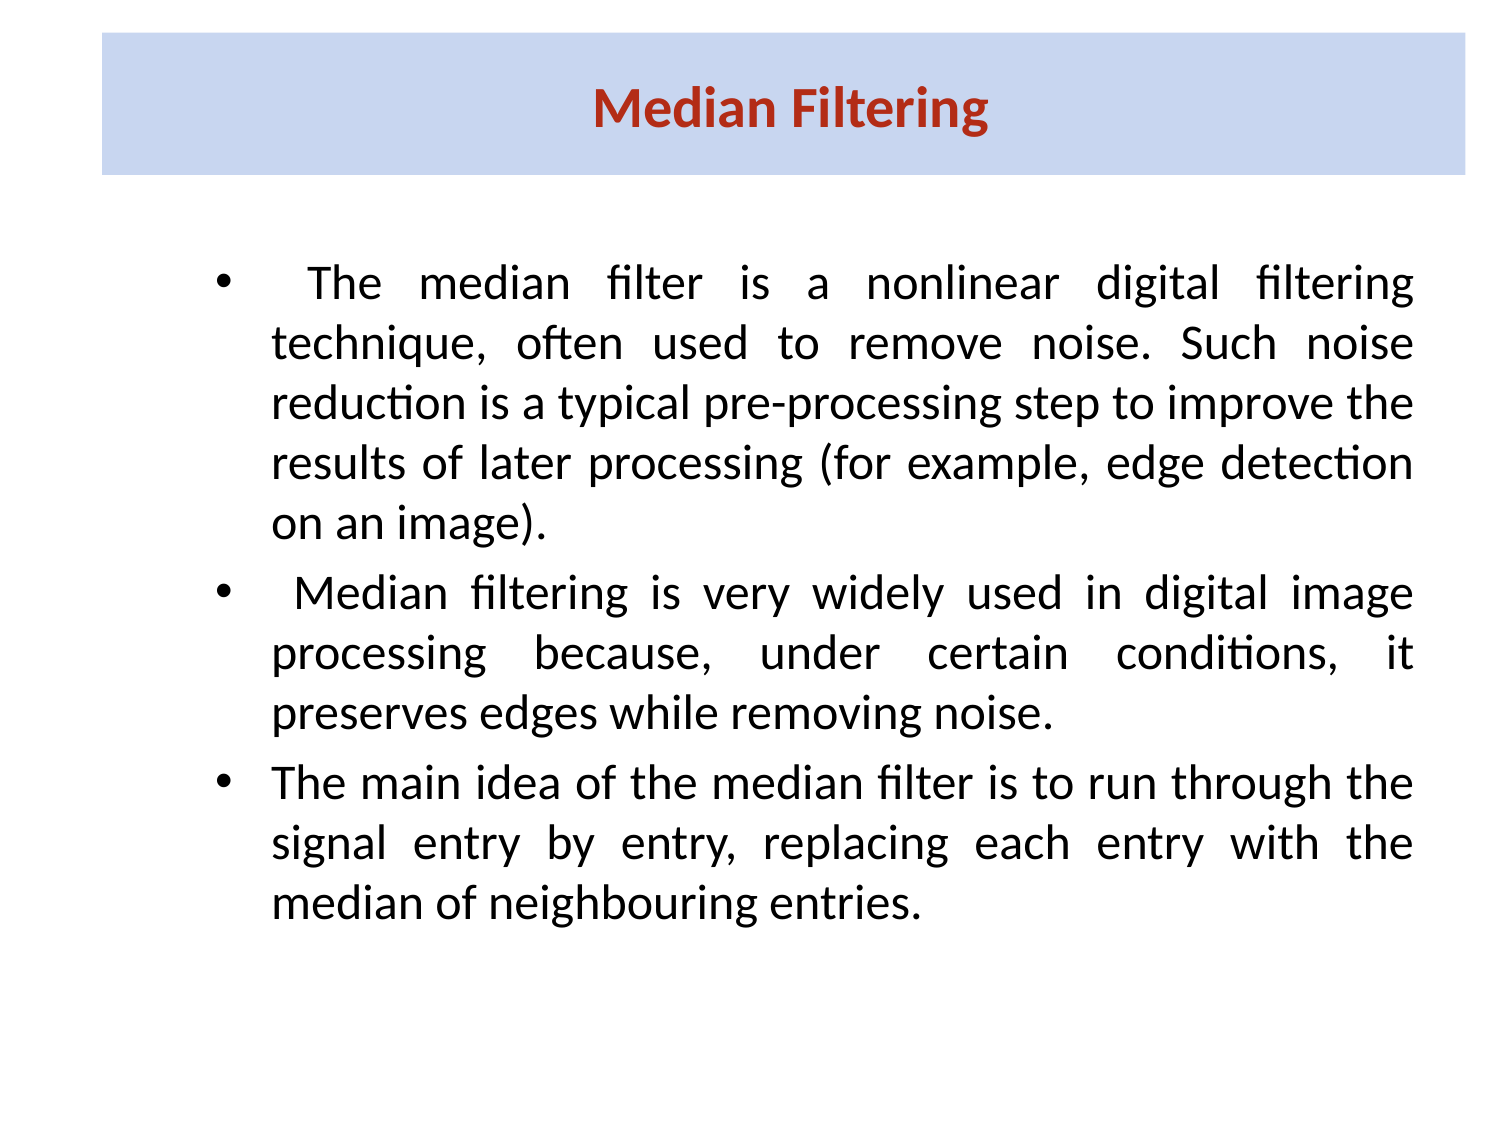

# Median Filtering

 The median filter is a nonlinear digital filtering technique, often used to remove noise. Such noise reduction is a typical pre-processing step to improve the results of later processing (for example, edge detection on an image).
 Median filtering is very widely used in digital image processing because, under certain conditions, it preserves edges while removing noise.
The main idea of the median filter is to run through the signal entry by entry, replacing each entry with the median of neighbouring entries.